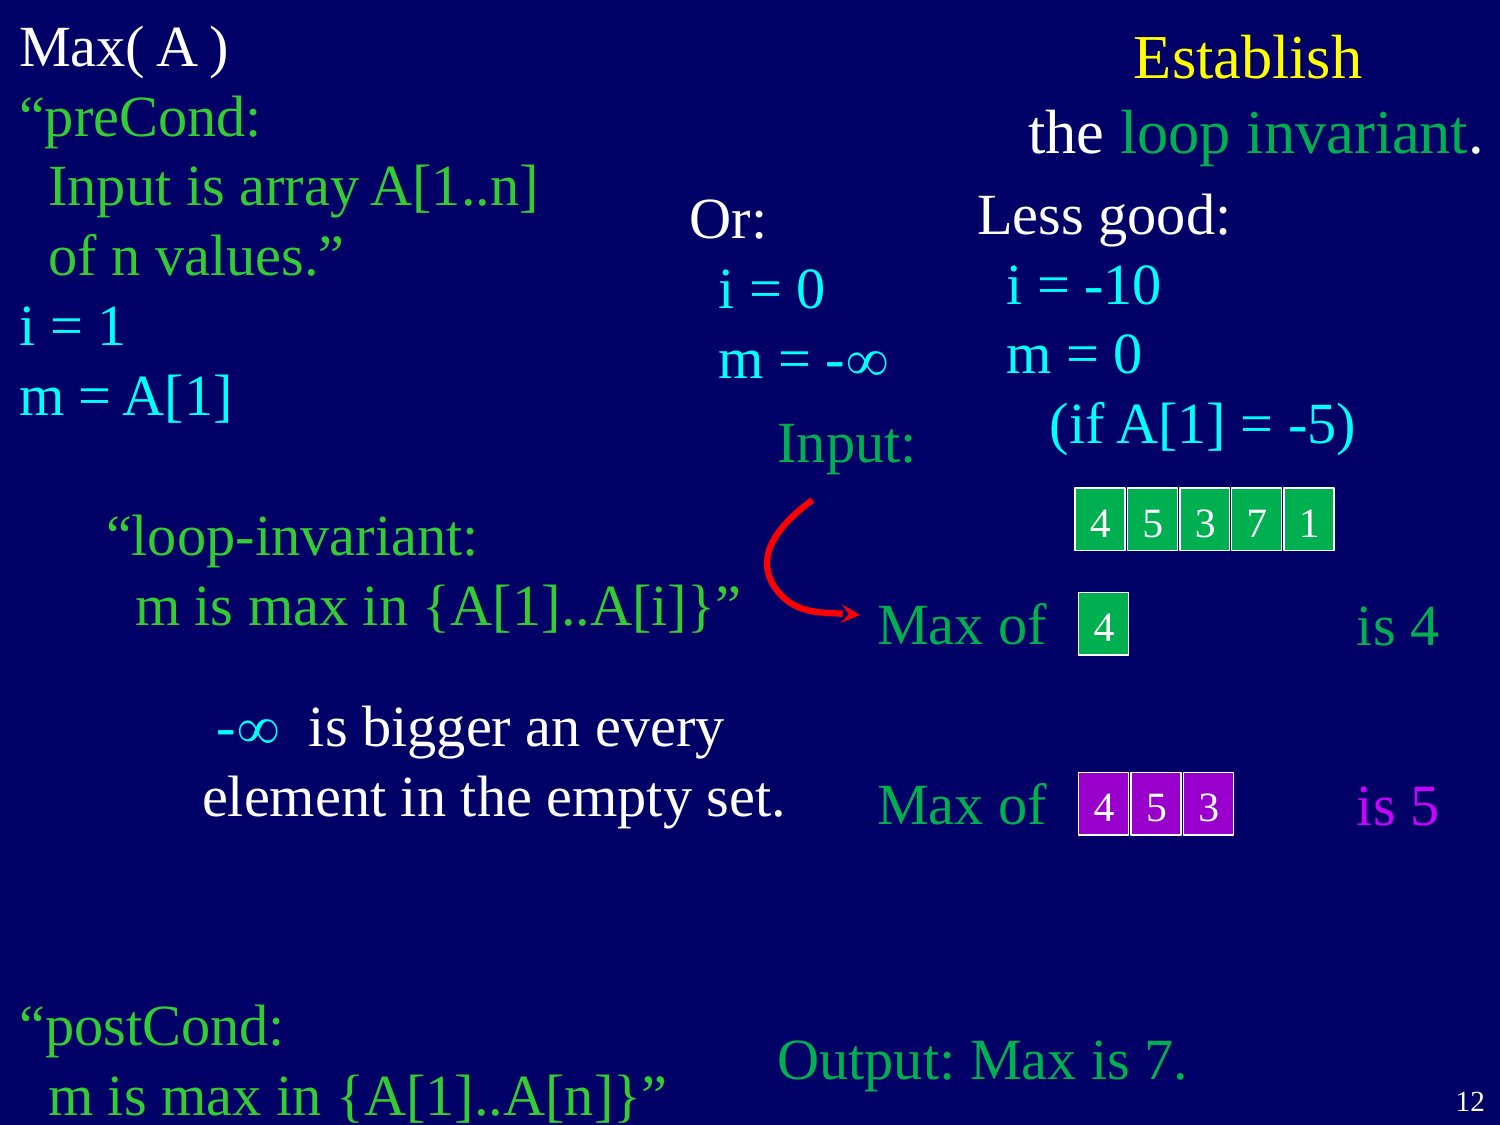

Max( A )
“preCond:
  Input is array A[1..n]
  of n values.”
i = 1
m = A[1]

      “loop-invariant:
        m is max in {A[1]..A[i]}”

“postCond:
  m is max in {A[1]..A[n]}”

Establish
the loop invariant.
Less good:
  i = -10
  m = 0
     (if A[1] = -5)
Or:
  i = 0
  m = -∞
Input:
4
5
3
7
1

Max of
is 4
4
 -∞  is bigger an every element in the empty set.
Max of
is 5
4
5
3
Output: Max is 7.